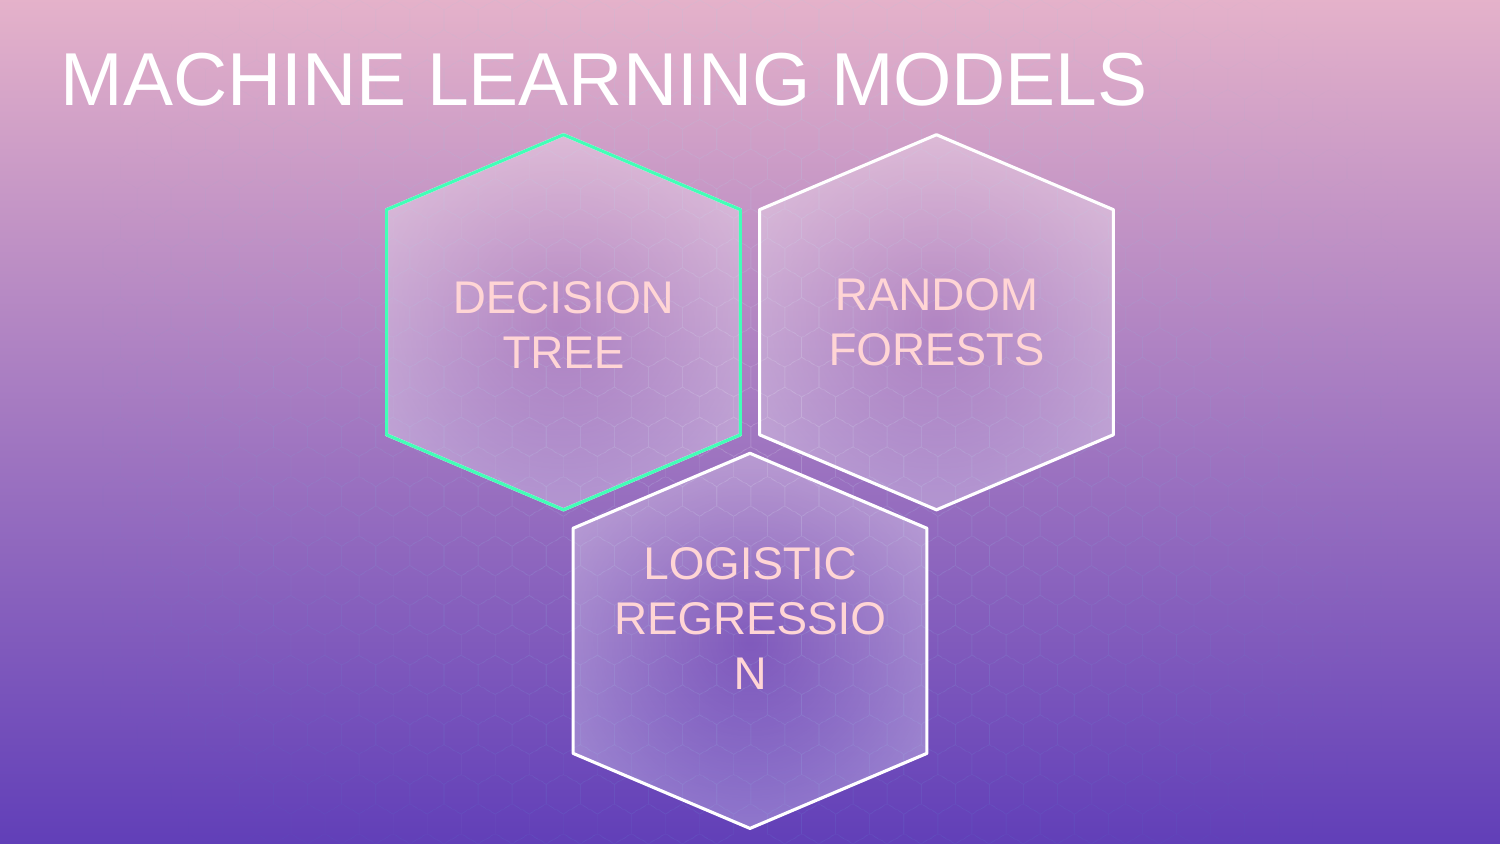

# MACHINE LEARNING MODELS

RANDOM FORESTS
DECISION TREE

LOGISTIC REGRESSION